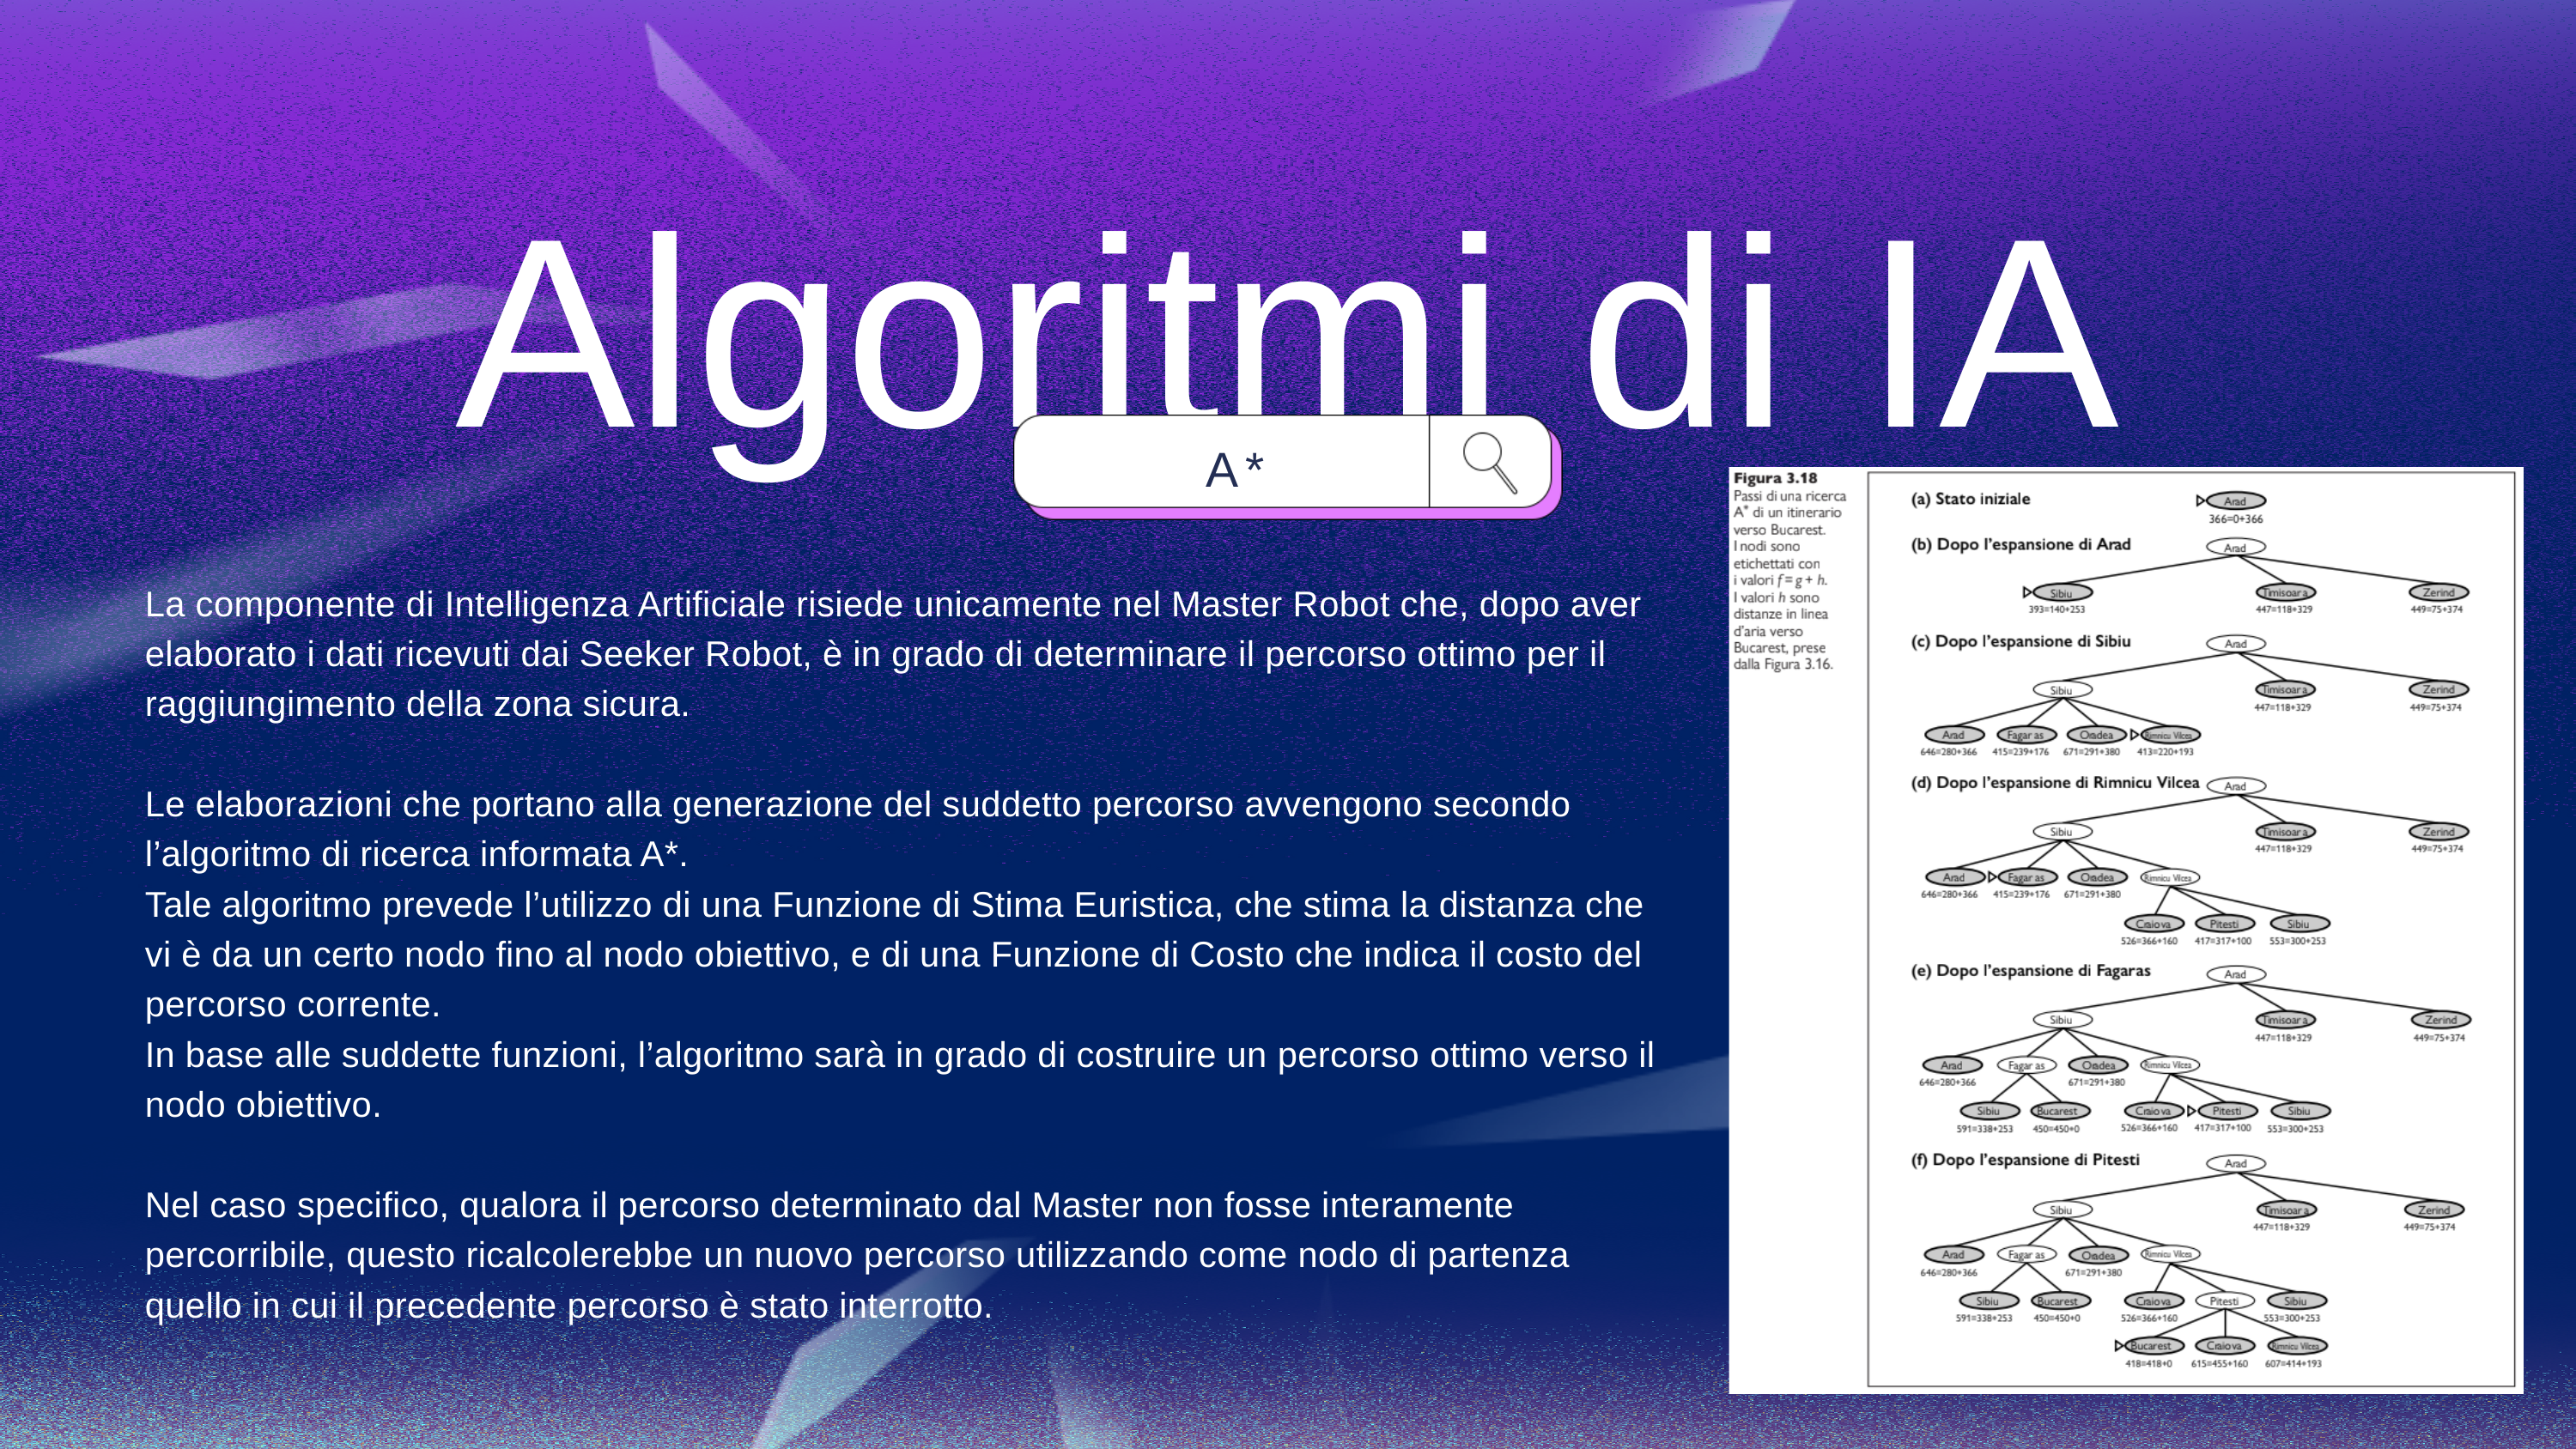

Algoritmi di IA

A*

La componente di Intelligenza Artificiale risiede unicamente nel Master Robot che, dopo aver elaborato i dati ricevuti dai Seeker Robot, è in grado di determinare il percorso ottimo per il raggiungimento della zona sicura.

Le elaborazioni che portano alla generazione del suddetto percorso avvengono secondo l’algoritmo di ricerca informata A*.
Tale algoritmo prevede l’utilizzo di una Funzione di Stima Euristica, che stima la distanza che vi è da un certo nodo fino al nodo obiettivo, e di una Funzione di Costo che indica il costo del percorso corrente.
In base alle suddette funzioni, l’algoritmo sarà in grado di costruire un percorso ottimo verso il nodo obiettivo.

Nel caso specifico, qualora il percorso determinato dal Master non fosse interamente percorribile, questo ricalcolerebbe un nuovo percorso utilizzando come nodo di partenza quello in cui il precedente percorso è stato interrotto.